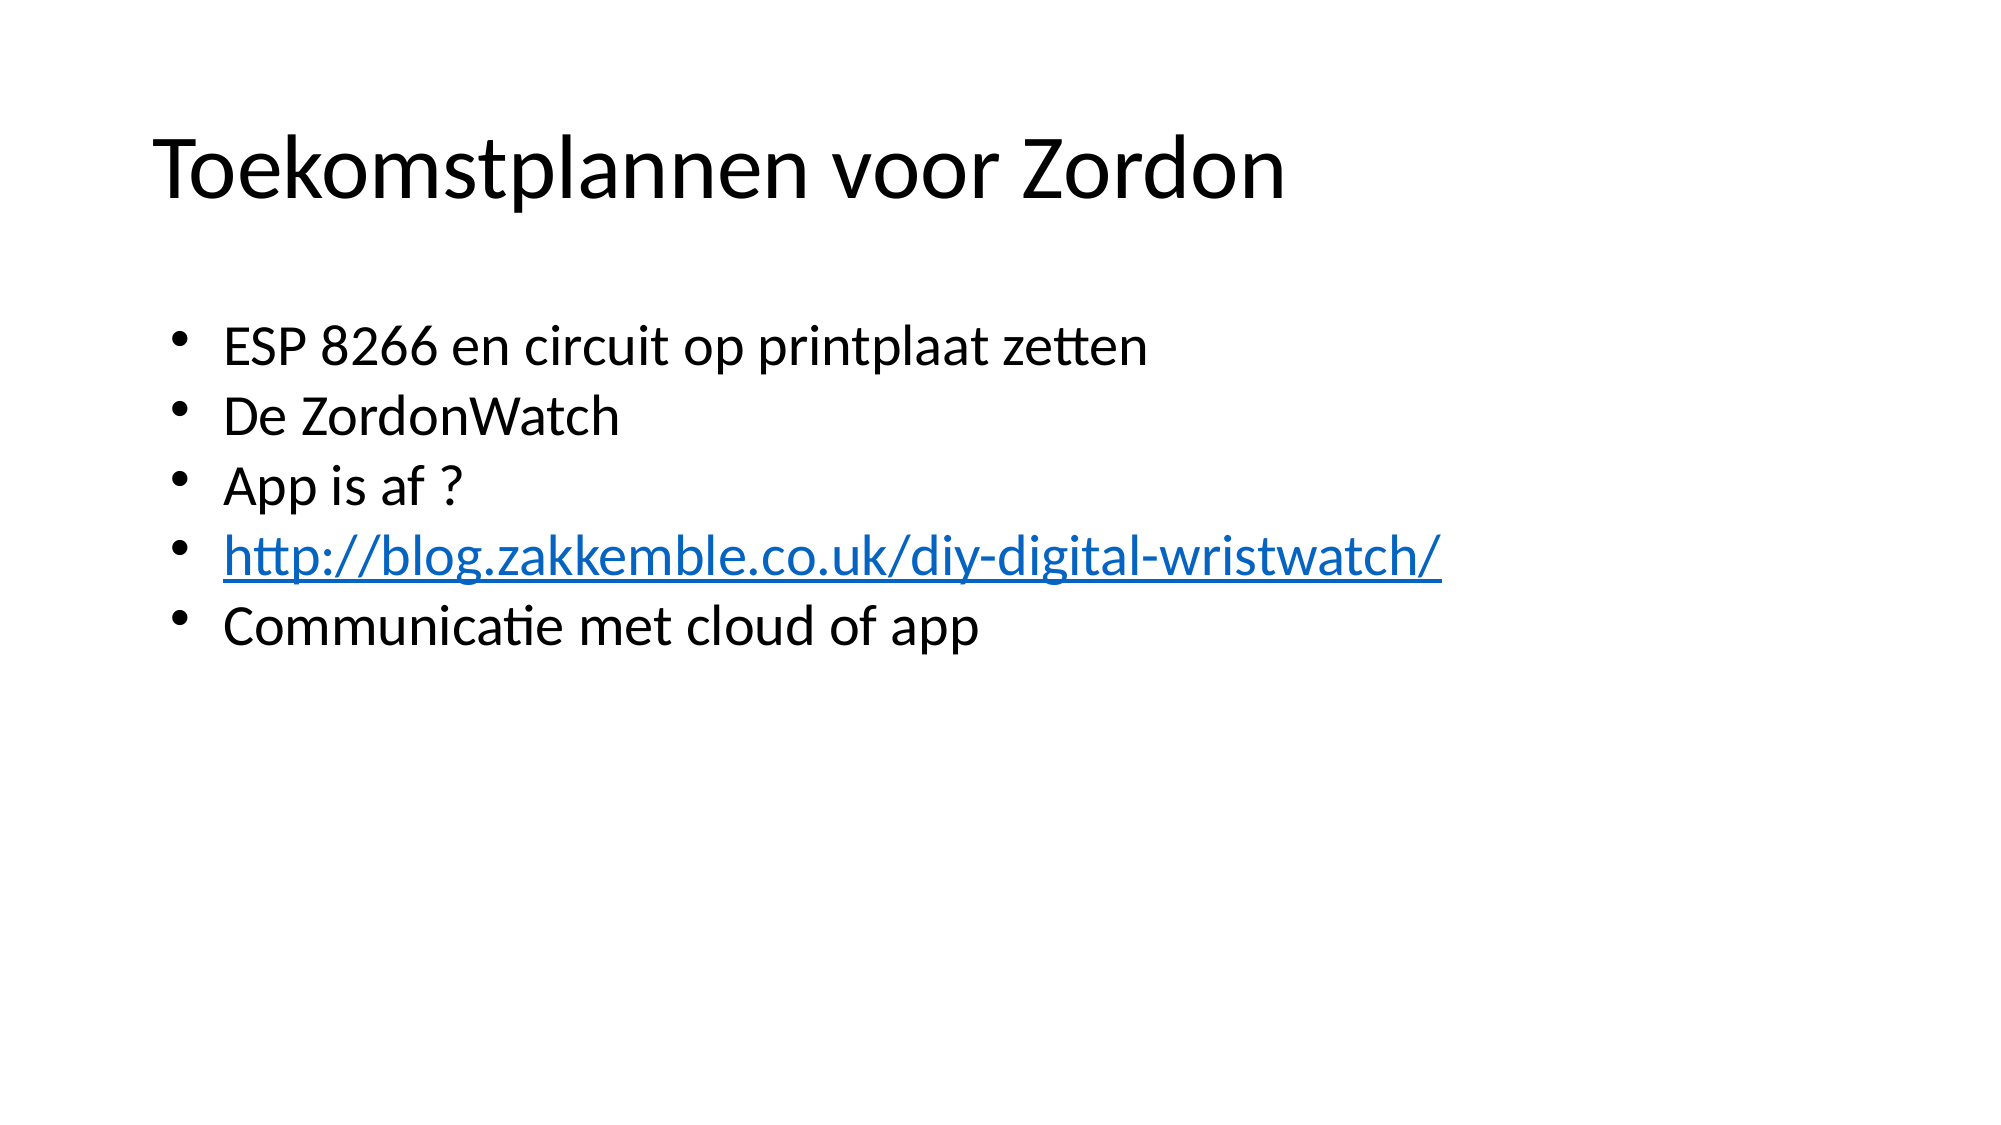

Toekomstplannen voor Zordon
ESP 8266 en circuit op printplaat zetten
De ZordonWatch
App is af ?
http://blog.zakkemble.co.uk/diy-digital-wristwatch/
Communicatie met cloud of app